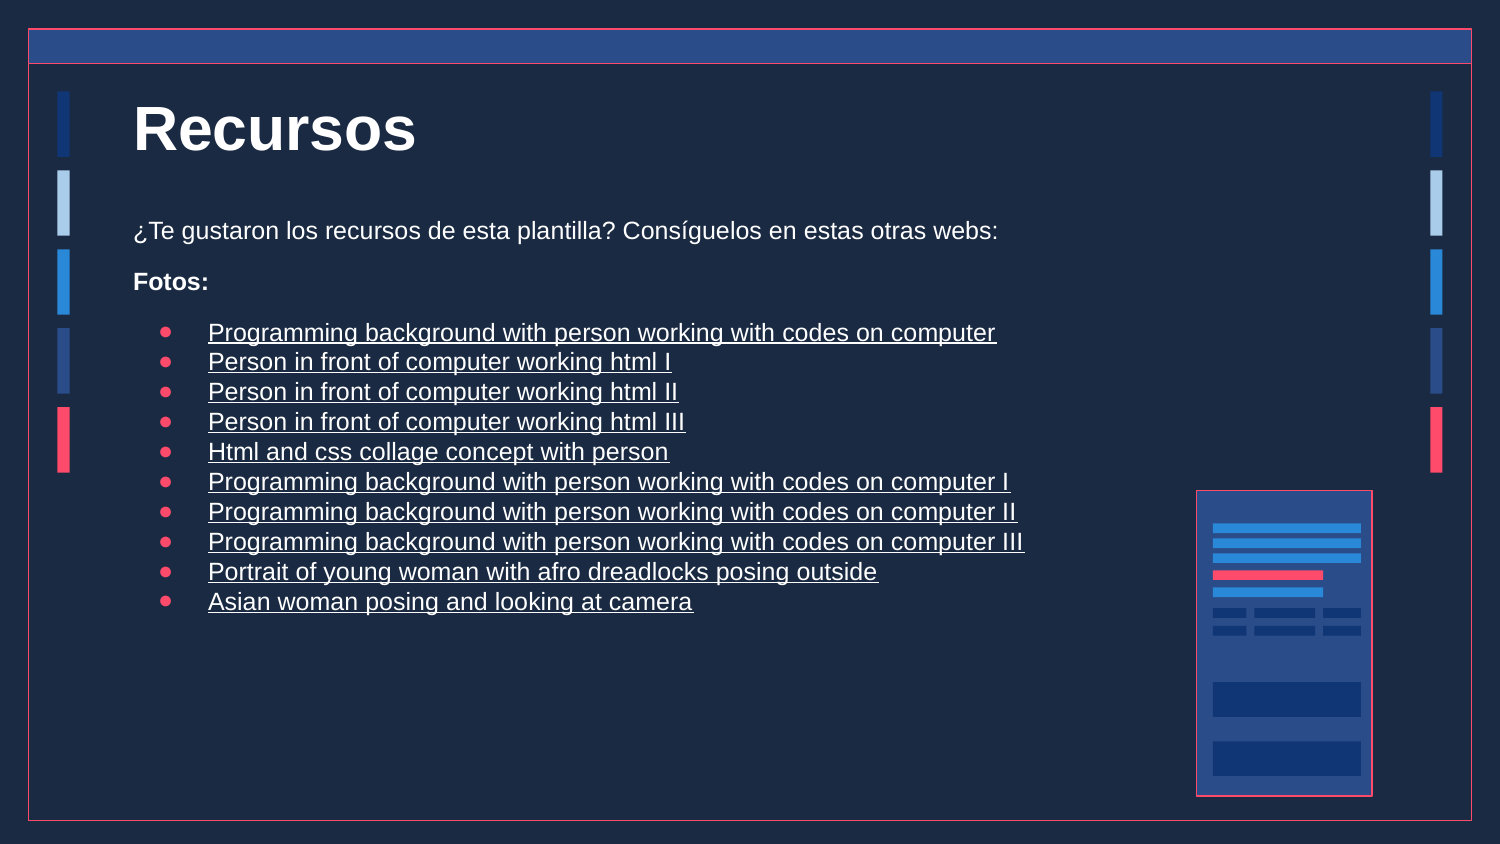

# Recursos
¿Te gustaron los recursos de esta plantilla? Consíguelos en estas otras webs:
Fotos:
Programming background with person working with codes on computer
Person in front of computer working html I
Person in front of computer working html II
Person in front of computer working html III
Html and css collage concept with person
Programming background with person working with codes on computer I
Programming background with person working with codes on computer II
Programming background with person working with codes on computer III
Portrait of young woman with afro dreadlocks posing outside
Asian woman posing and looking at camera